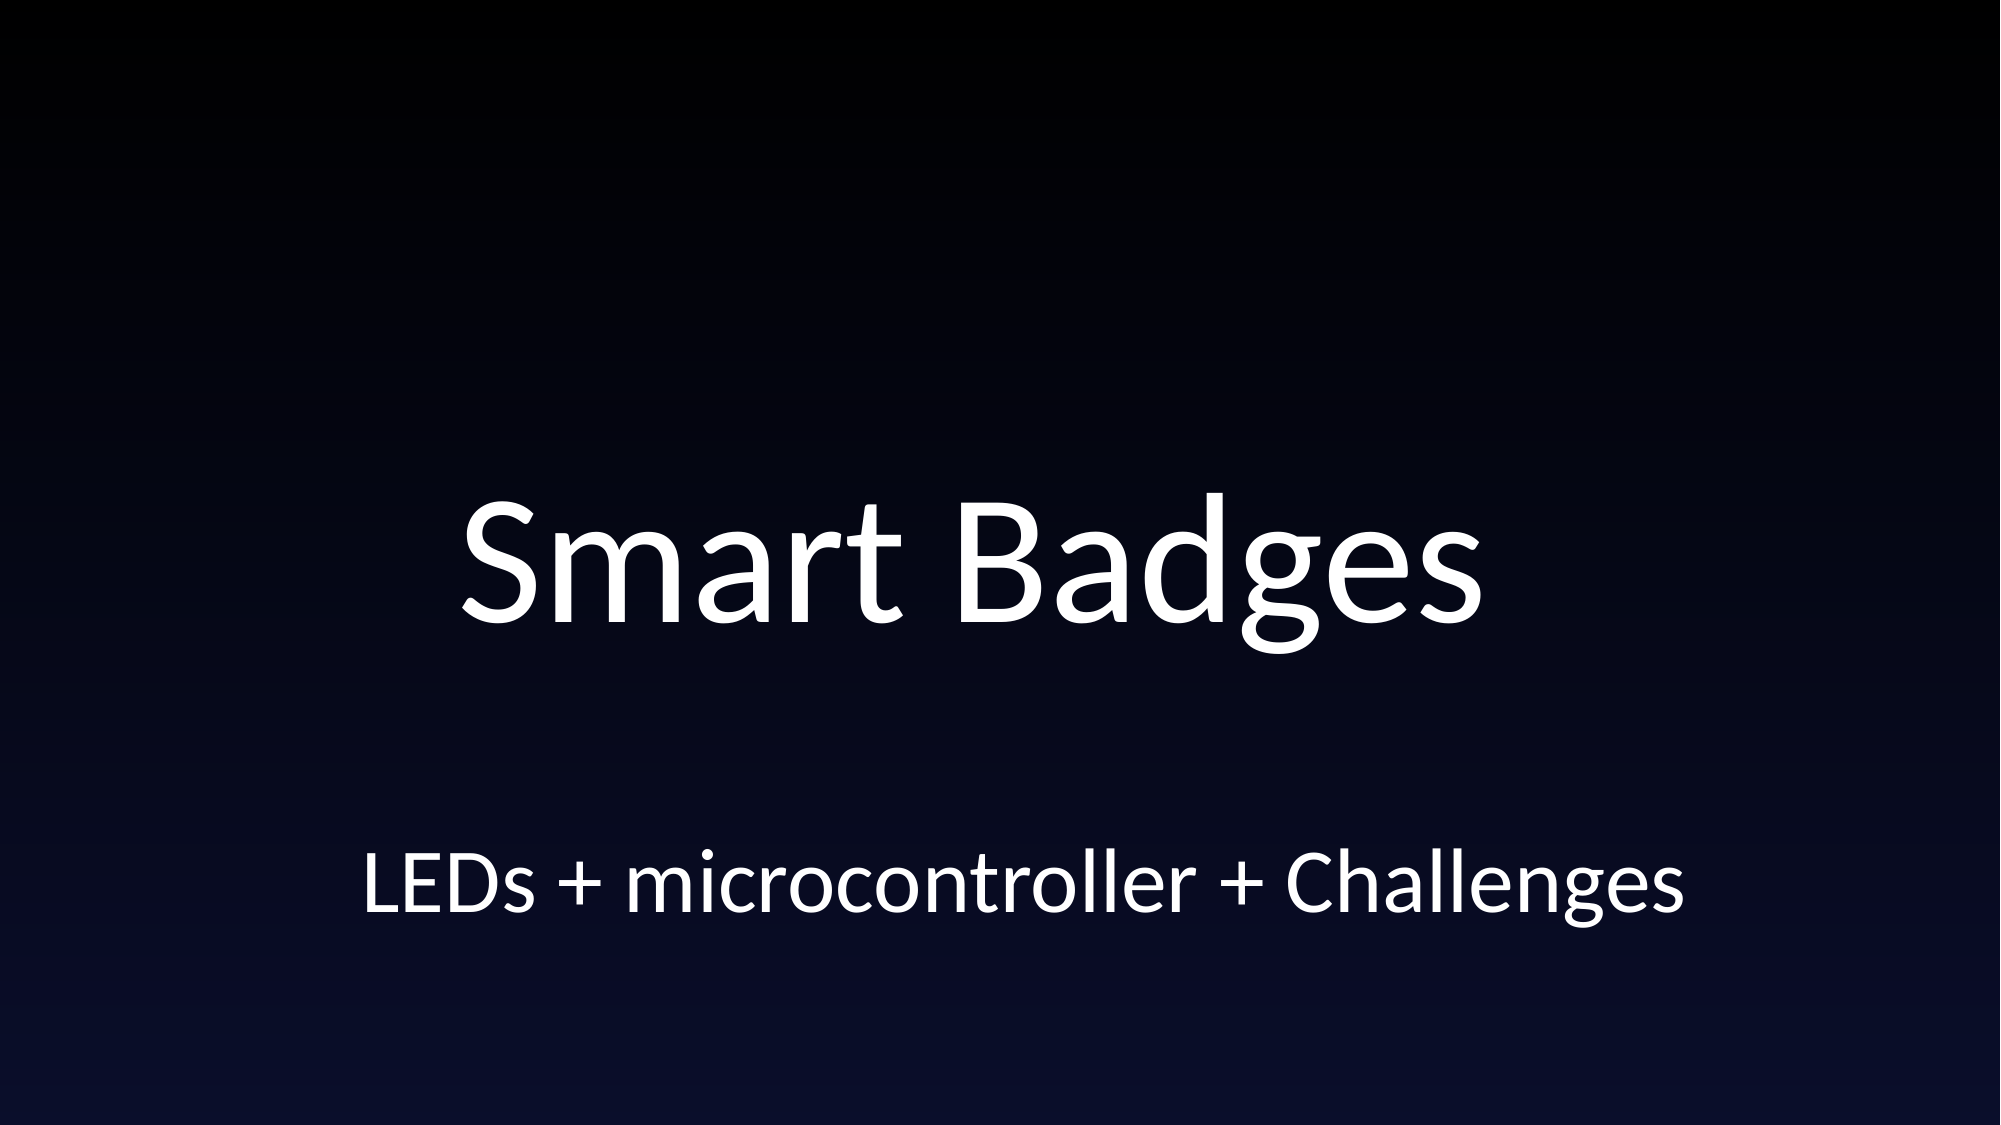

#
Smart Badges

LEDs + microcontroller + Challenges